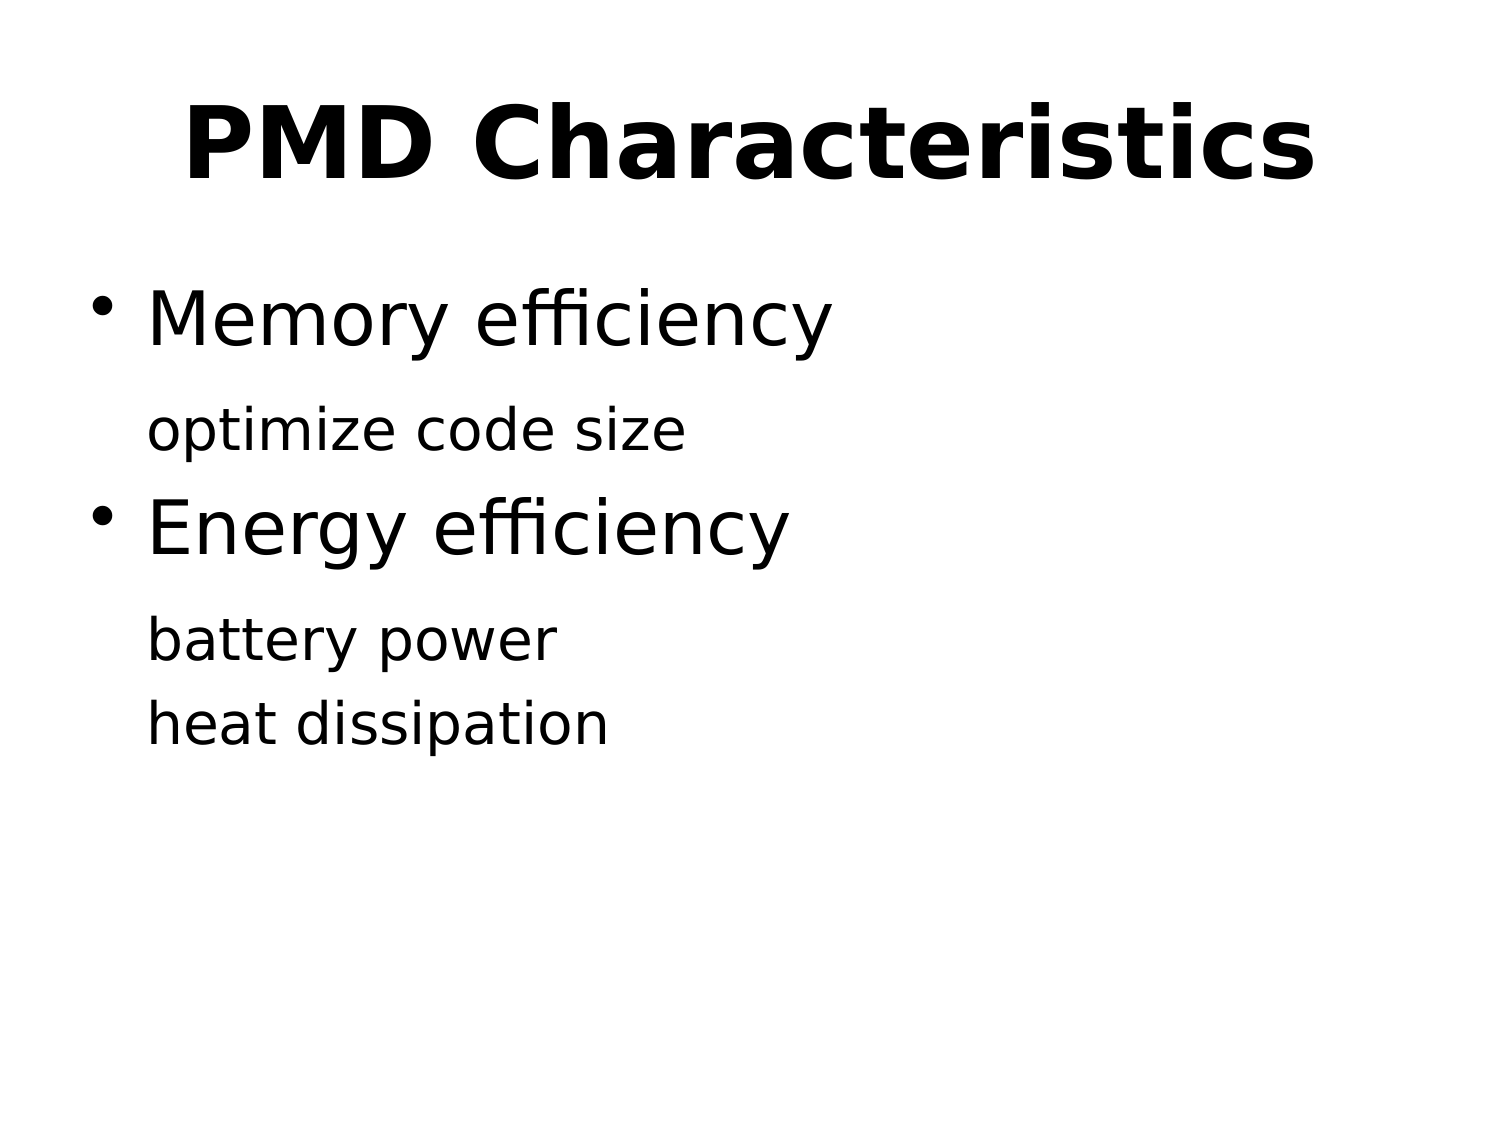

# PMD Characteristics
Memory efficiency
	optimize code size
Energy efficiency
	battery power
	heat dissipation